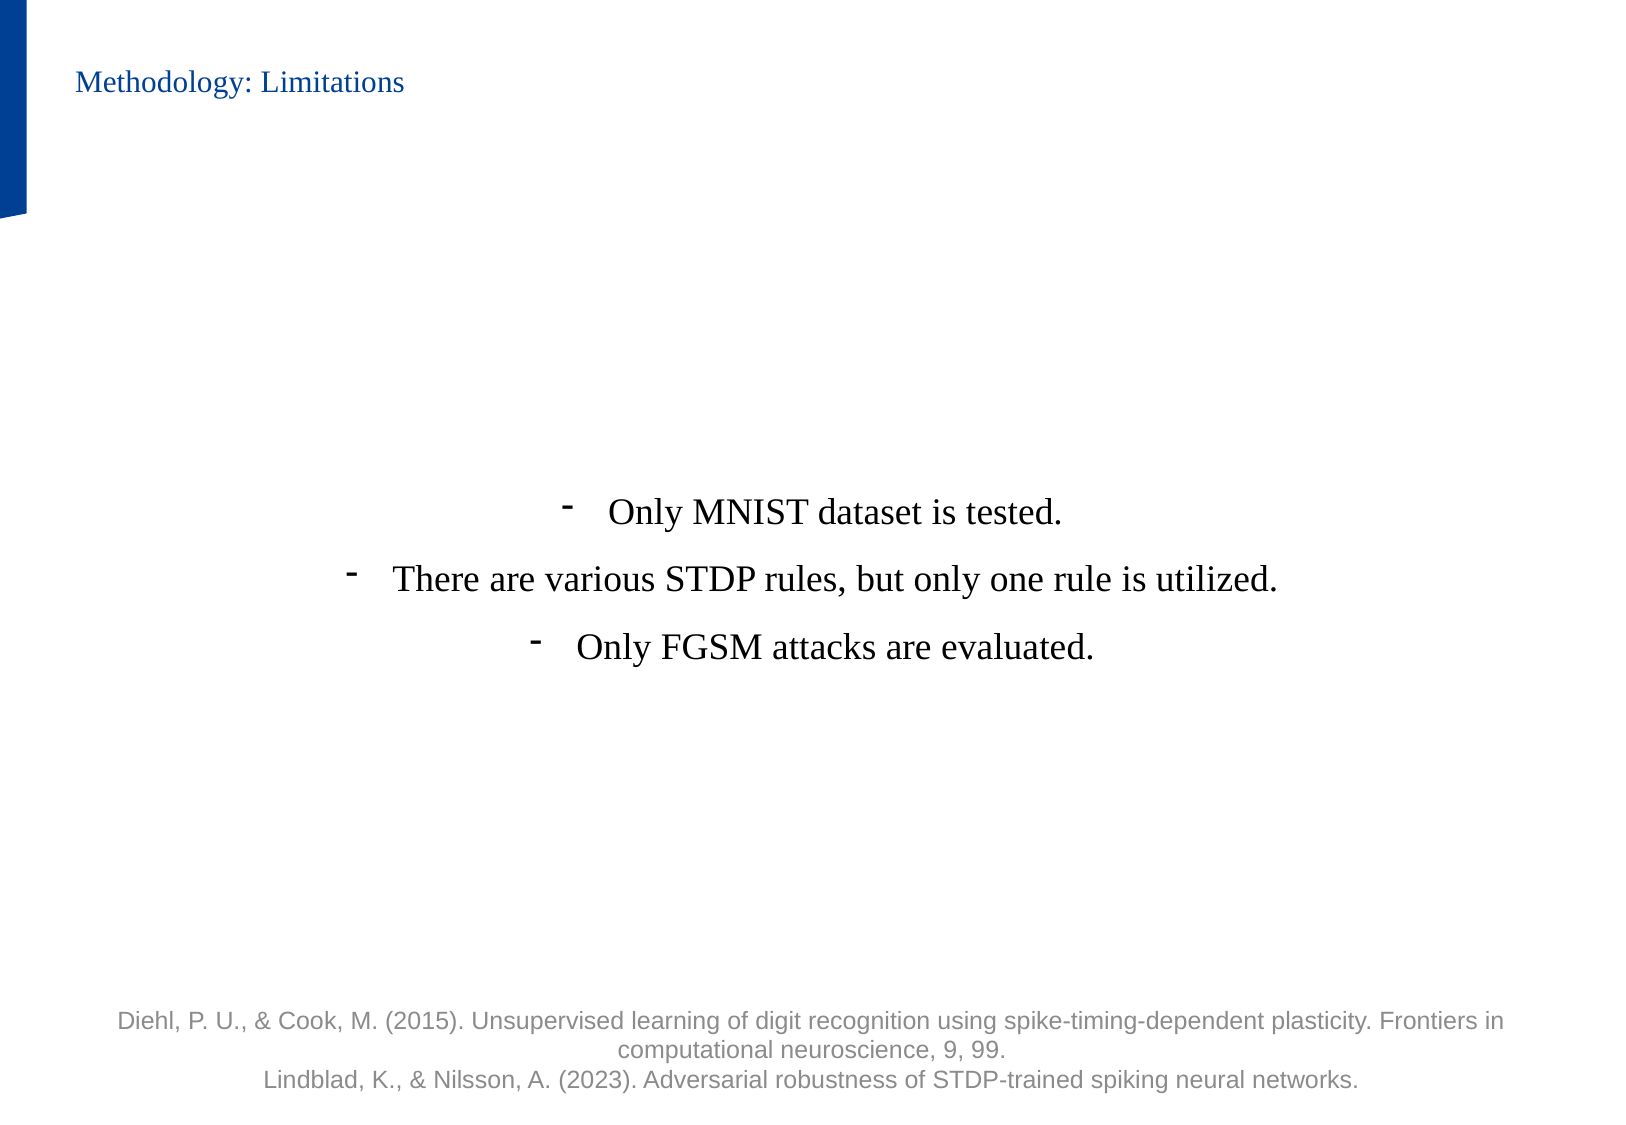

Methodology: Limitations
Only MNIST dataset is tested.
There are various STDP rules, but only one rule is utilized.
Only FGSM attacks are evaluated.
Diehl, P. U., & Cook, M. (2015). Unsupervised learning of digit recognition using spike-timing-dependent plasticity. Frontiers in computational neuroscience, 9, 99.
Lindblad, K., & Nilsson, A. (2023). Adversarial robustness of STDP-trained spiking neural networks.